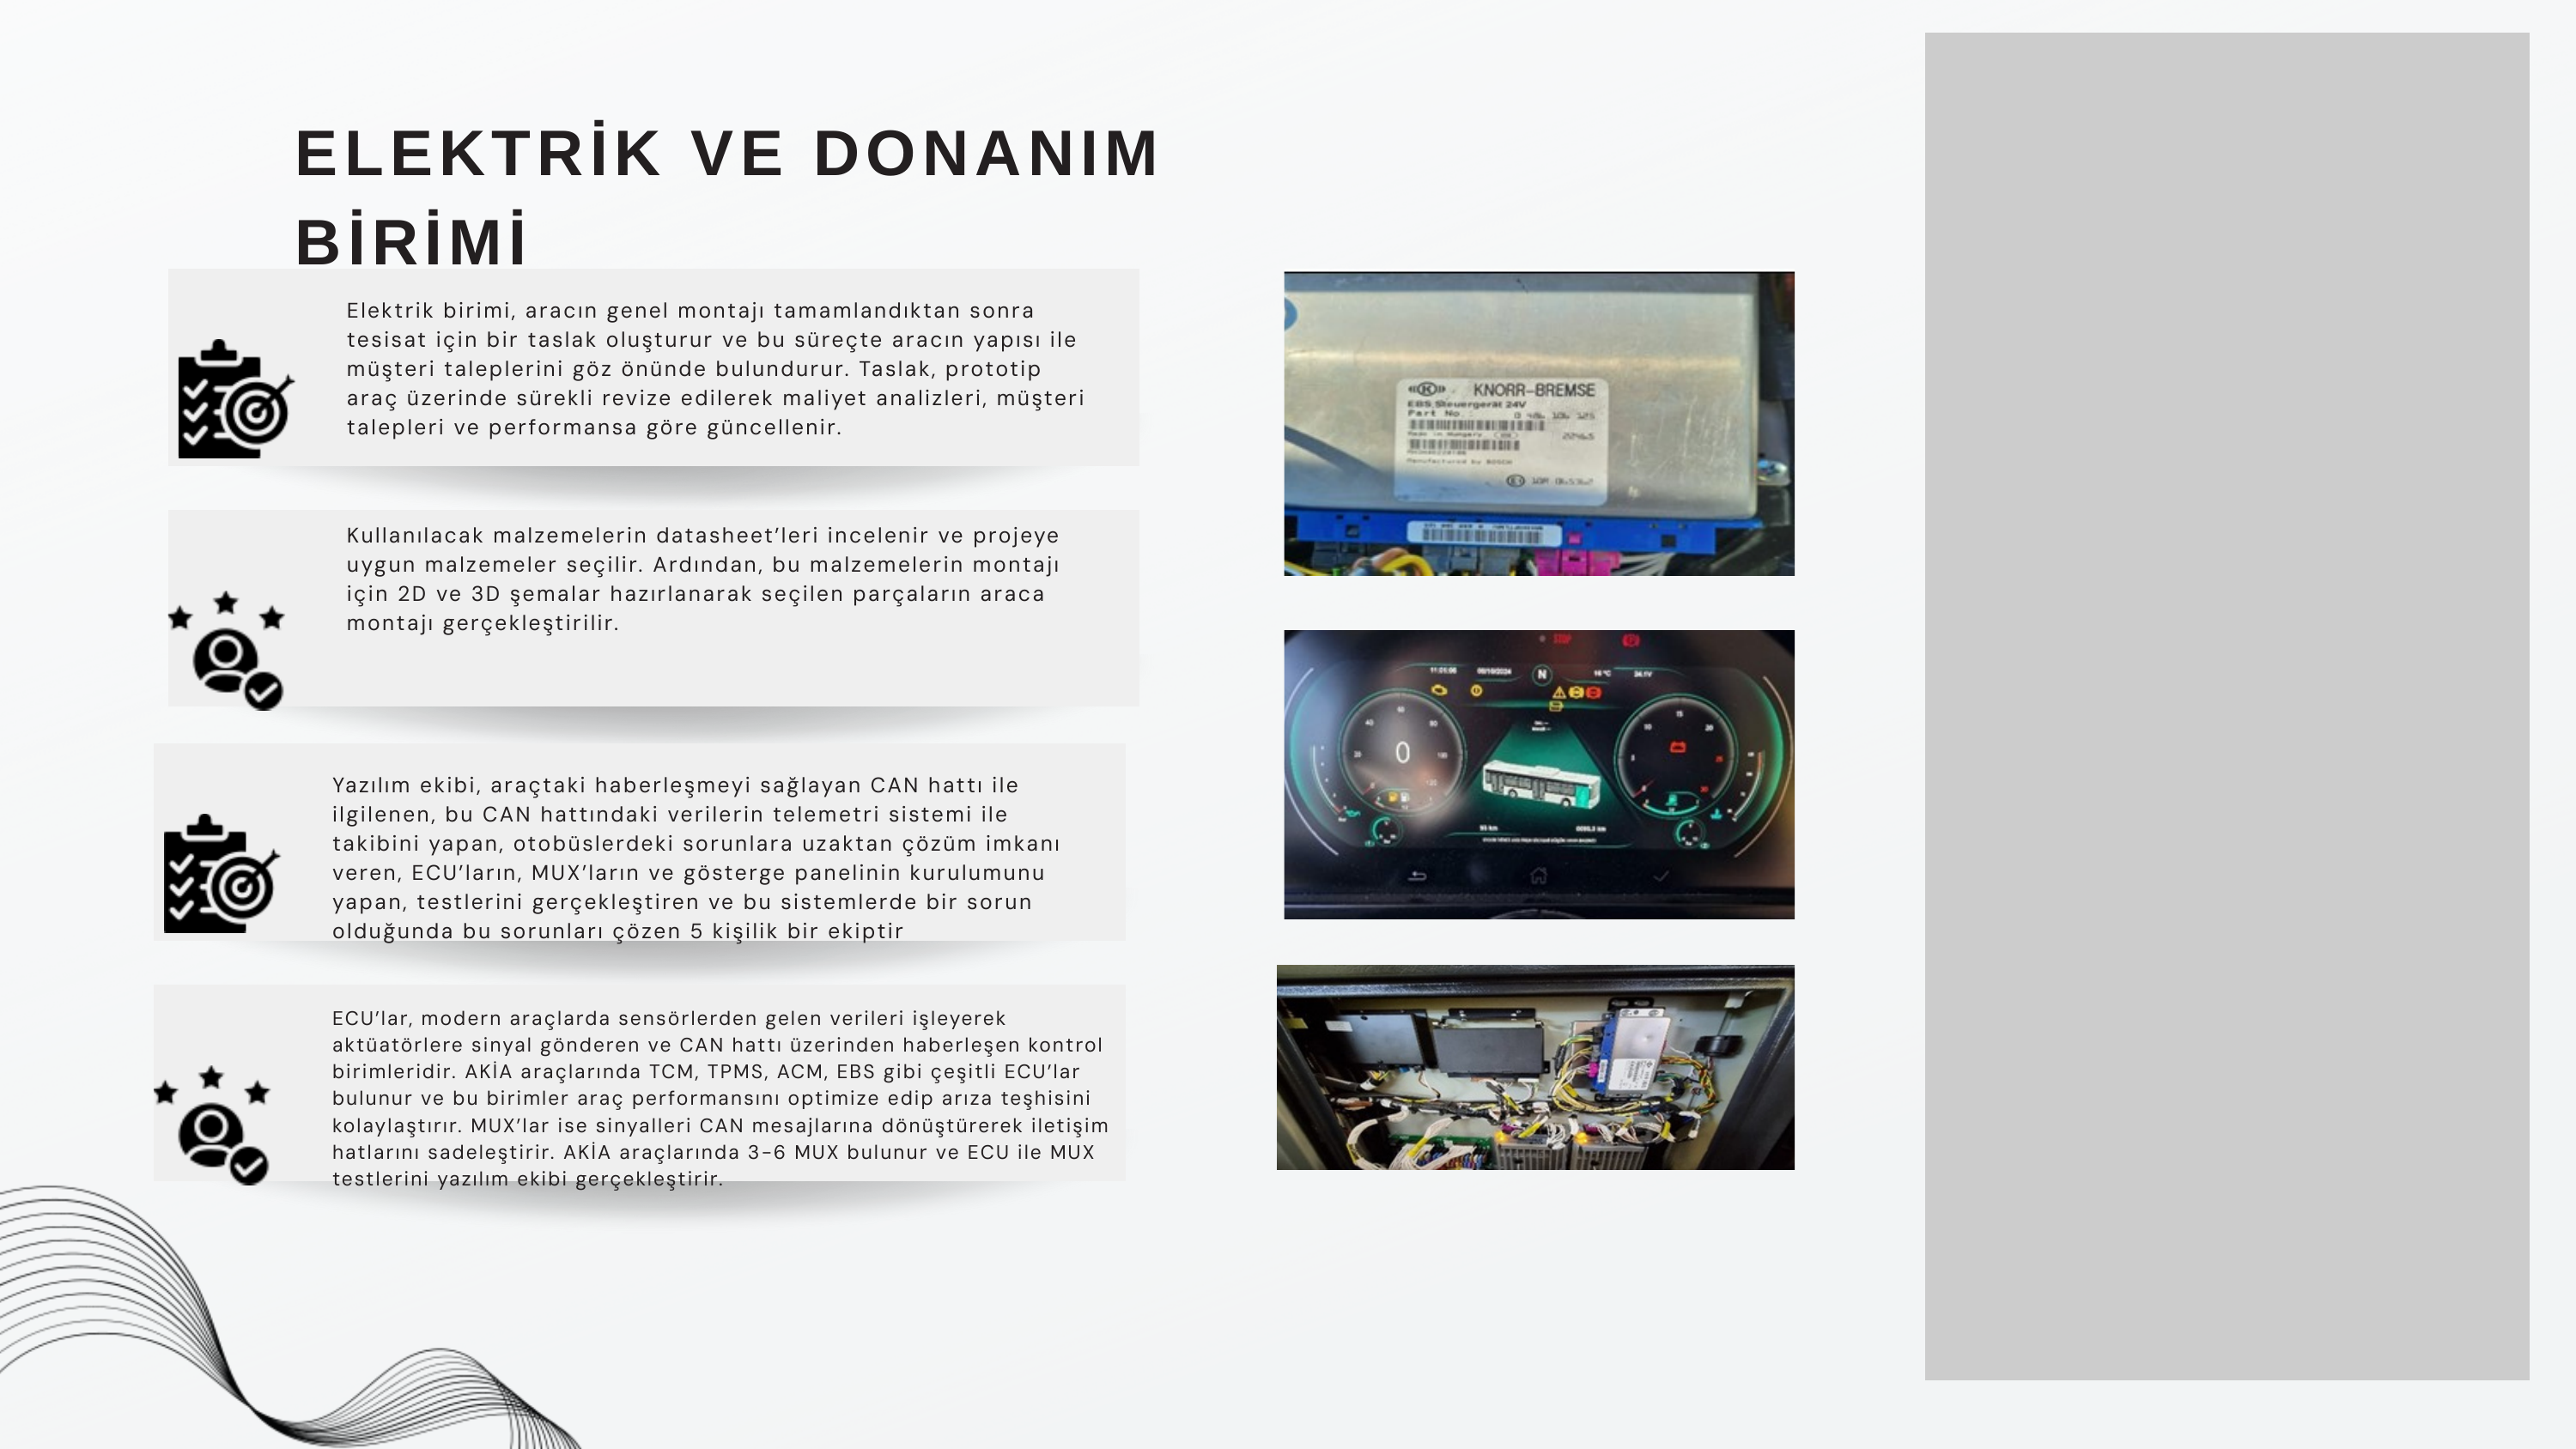

ELEKTRİK VE DONANIM BİRİMİ

Elektrik birimi, aracın genel montajı tamamlandıktan sonra tesisat için bir taslak oluşturur ve bu süreçte aracın yapısı ile müşteri taleplerini göz önünde bulundurur. Taslak, prototip araç üzerinde sürekli revize edilerek maliyet analizleri, müşteri talepleri ve performansa göre güncellenir.

Kullanılacak malzemelerin datasheet’leri incelenir ve projeye uygun malzemeler seçilir. Ardından, bu malzemelerin montajı için 2D ve 3D şemalar hazırlanarak seçilen parçaların araca montajı gerçekleştirilir.

Yazılım ekibi, araçtaki haberleşmeyi sağlayan CAN hattı ile ilgilenen, bu CAN hattındaki verilerin telemetri sistemi ile takibini yapan, otobüslerdeki sorunlara uzaktan çözüm imkanı veren, ECU’ların, MUX’ların ve gösterge panelinin kurulumunu yapan, testlerini gerçekleştiren ve bu sistemlerde bir sorun olduğunda bu sorunları çözen 5 kişilik bir ekiptir

ECU’lar, modern araçlarda sensörlerden gelen verileri işleyerek aktüatörlere sinyal gönderen ve CAN hattı üzerinden haberleşen kontrol birimleridir. AKİA araçlarında TCM, TPMS, ACM, EBS gibi çeşitli ECU’lar bulunur ve bu birimler araç performansını optimize edip arıza teşhisini kolaylaştırır. MUX’lar ise sinyalleri CAN mesajlarına dönüştürerek iletişim hatlarını sadeleştirir. AKİA araçlarında 3-6 MUX bulunur ve ECU ile MUX testlerini yazılım ekibi gerçekleştirir.